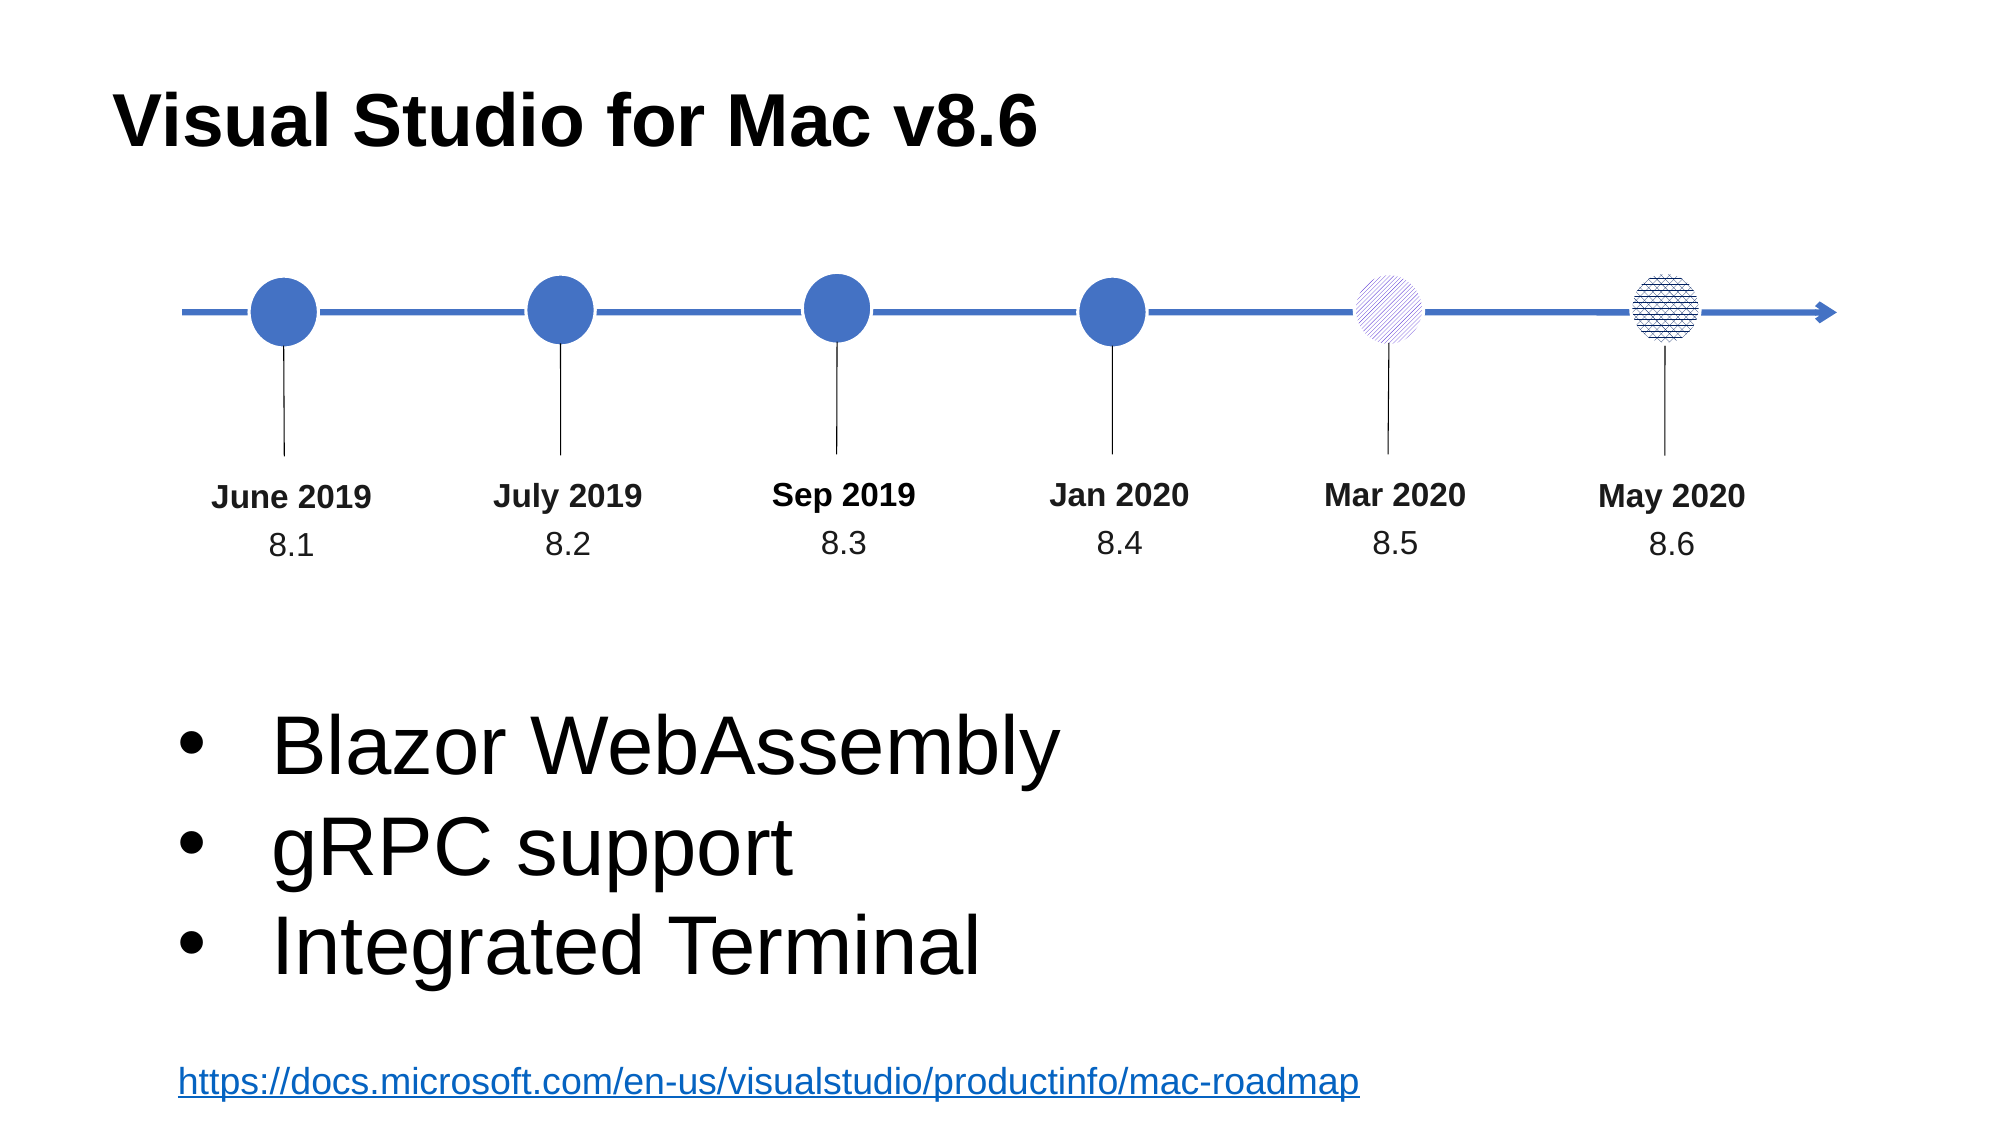

Visual Studio for Mac v8.6

Jan 2020
8.4

Mar 2020
8.5
Sep 2019
8.3
July 2019
8.2

May 2020
8.6

June 2019
8.1

Blazor WebAssembly
gRPC support
Integrated Terminal
https://docs.microsoft.com/en-us/visualstudio/productinfo/mac-roadmap